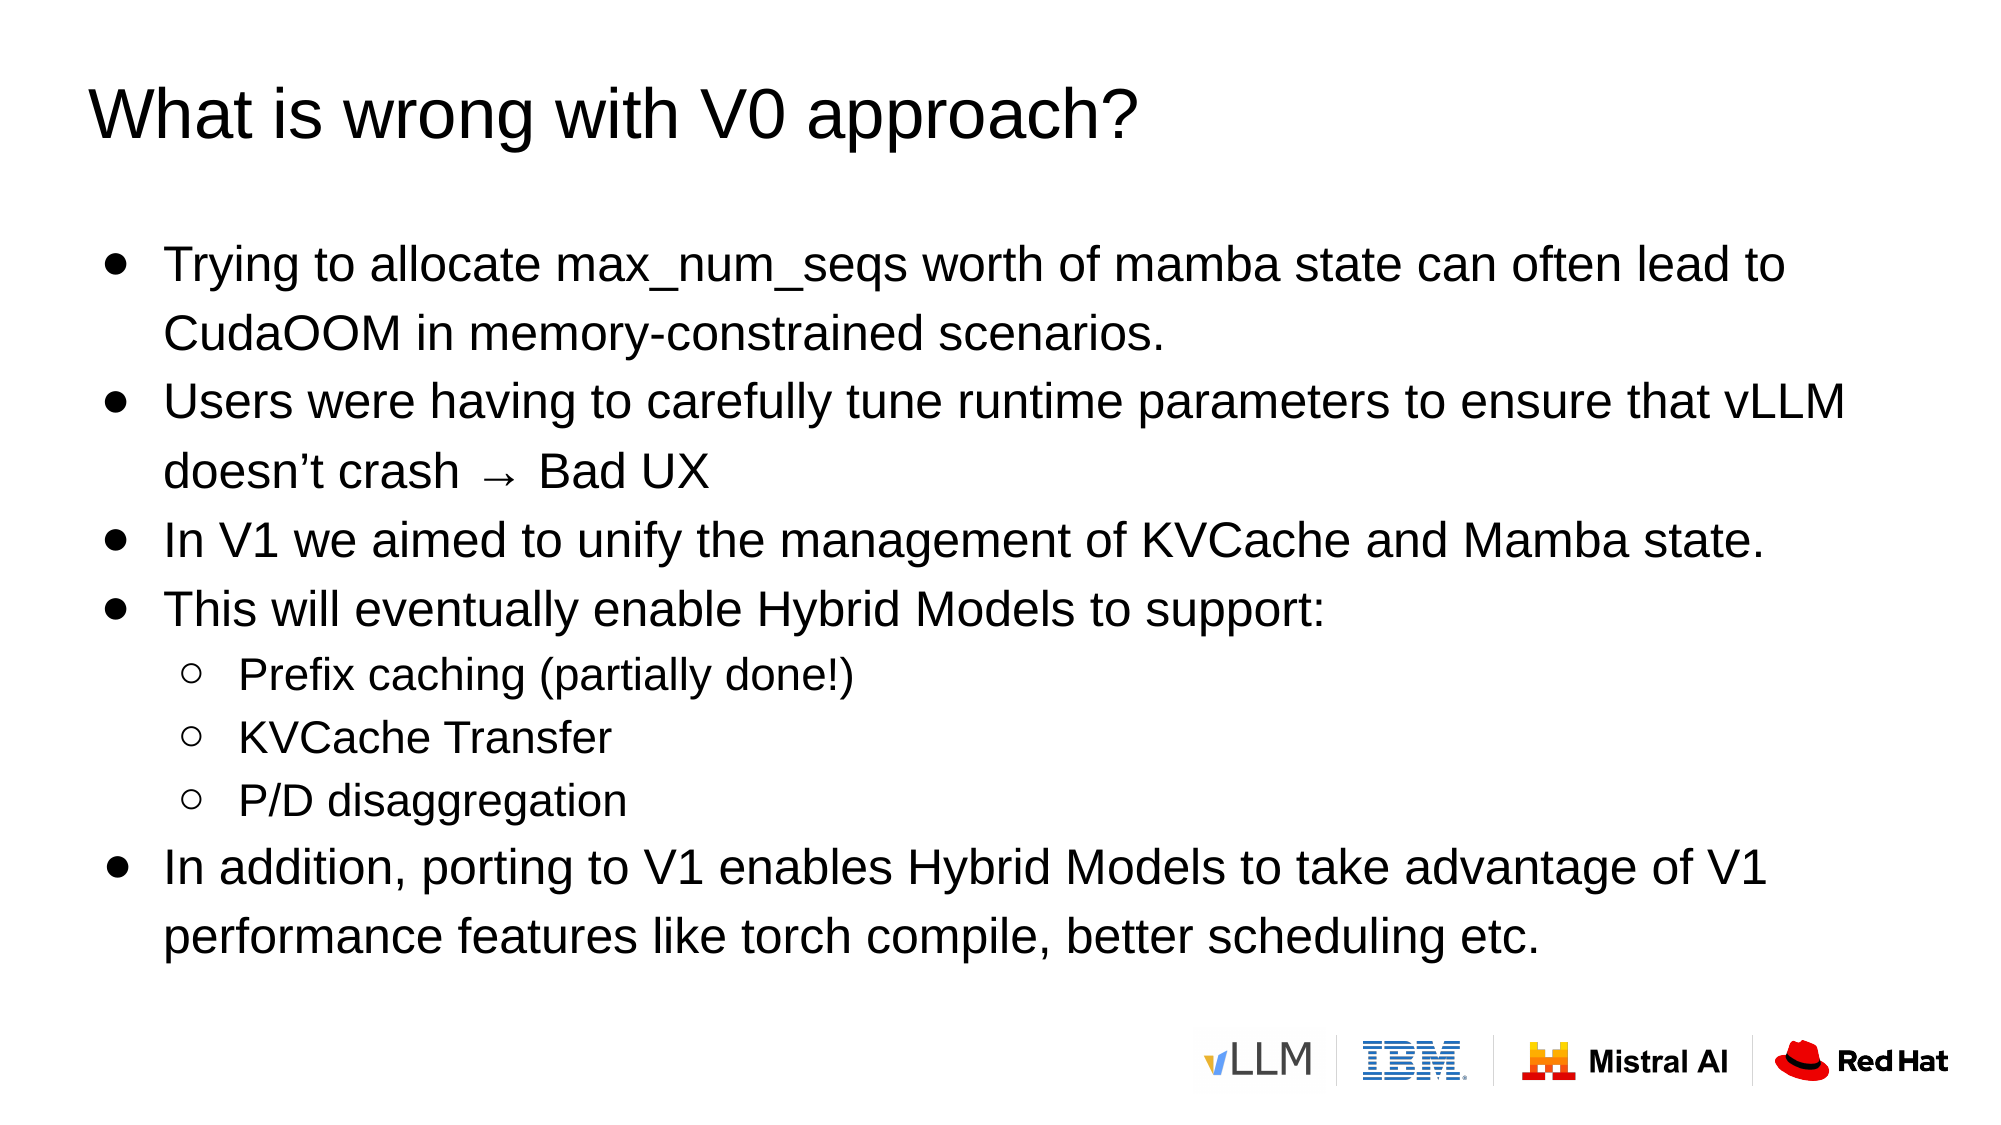

# What is wrong with V0 approach?
Trying to allocate max_num_seqs worth of mamba state can often lead to CudaOOM in memory-constrained scenarios.
Users were having to carefully tune runtime parameters to ensure that vLLM doesn’t crash → Bad UX
In V1 we aimed to unify the management of KVCache and Mamba state.
This will eventually enable Hybrid Models to support:
Prefix caching (partially done!)
KVCache Transfer
P/D disaggregation
In addition, porting to V1 enables Hybrid Models to take advantage of V1 performance features like torch compile, better scheduling etc.